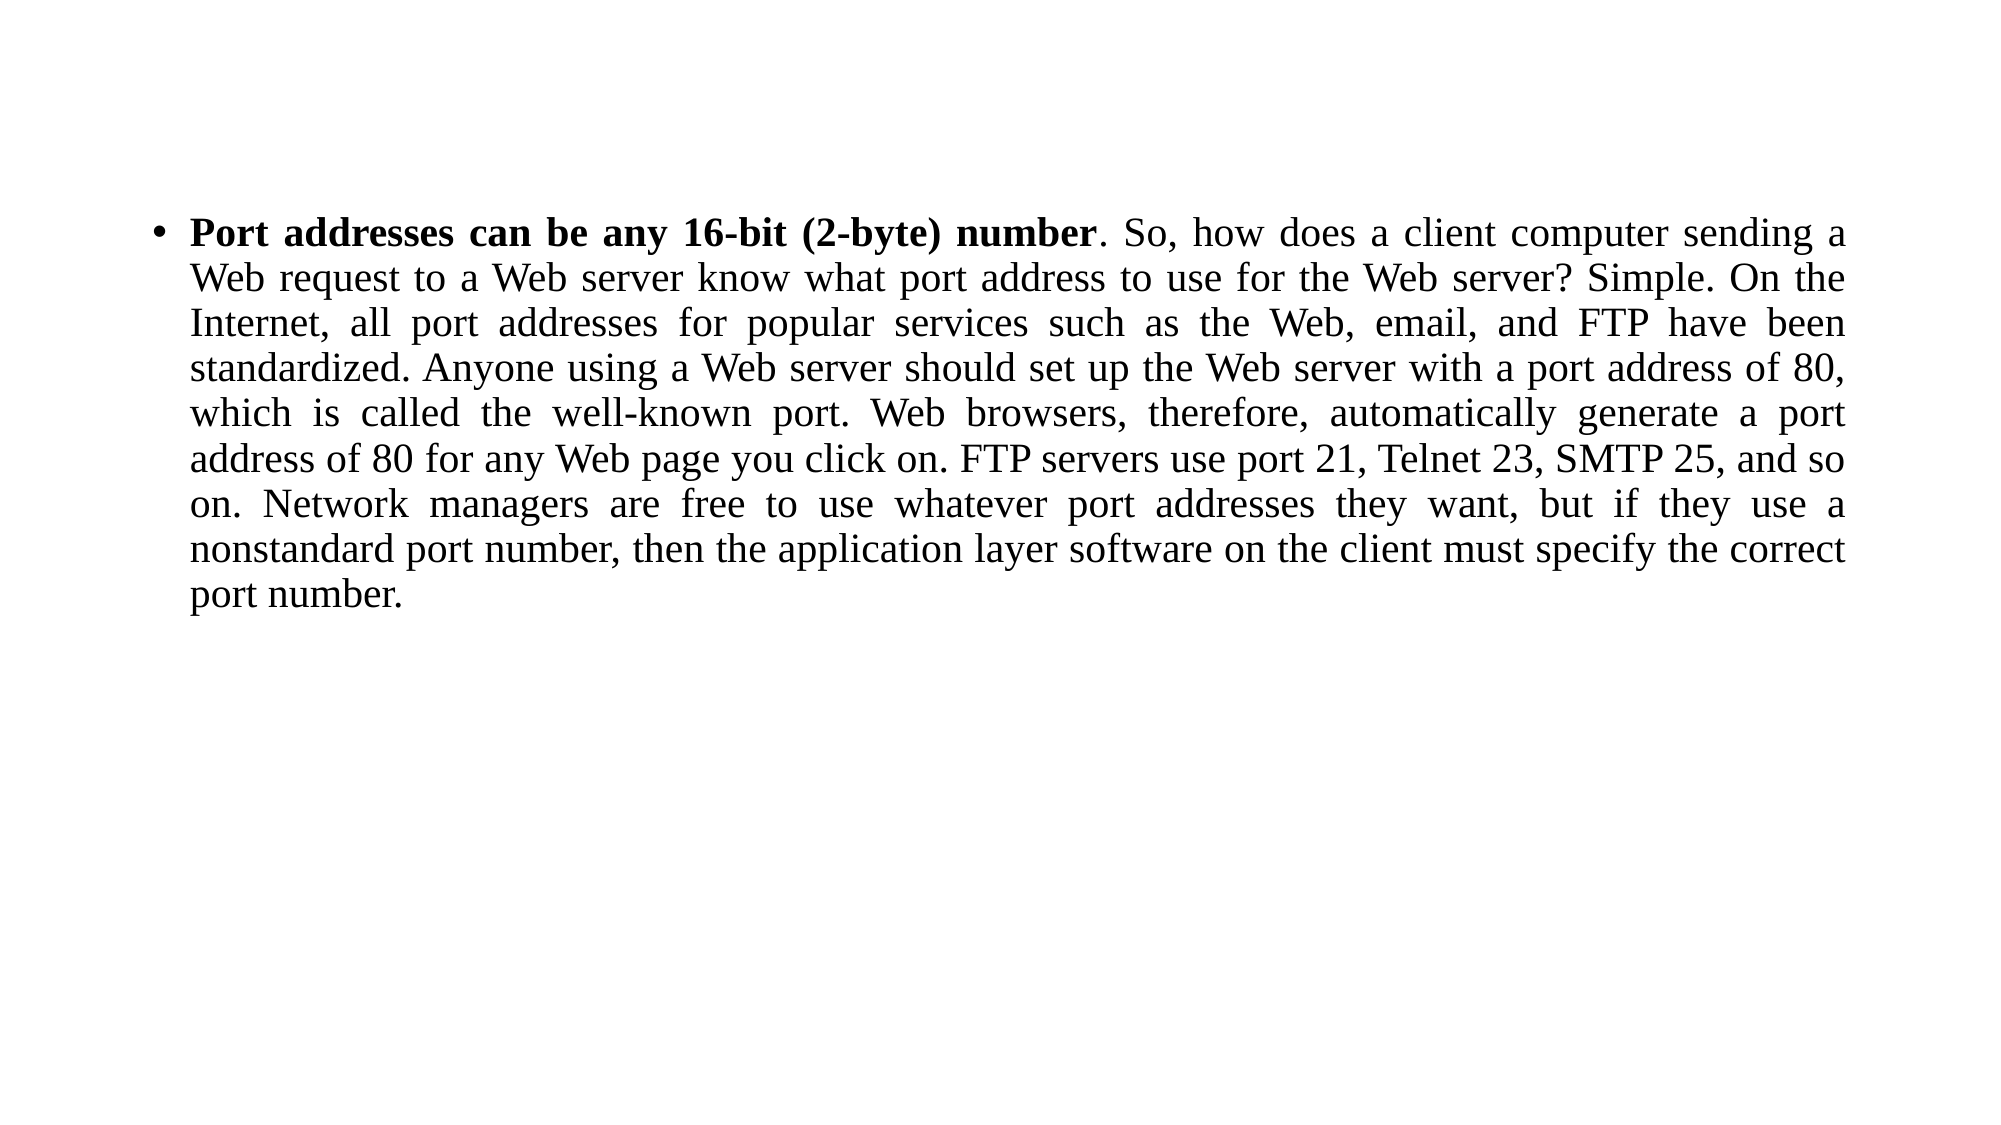

#
Port addresses can be any 16-bit (2-byte) number. So, how does a client computer sending a Web request to a Web server know what port address to use for the Web server? Simple. On the Internet, all port addresses for popular services such as the Web, email, and FTP have been standardized. Anyone using a Web server should set up the Web server with a port address of 80, which is called the well-known port. Web browsers, therefore, automatically generate a port address of 80 for any Web page you click on. FTP servers use port 21, Telnet 23, SMTP 25, and so on. Network managers are free to use whatever port addresses they want, but if they use a nonstandard port number, then the application layer software on the client must specify the correct port number.